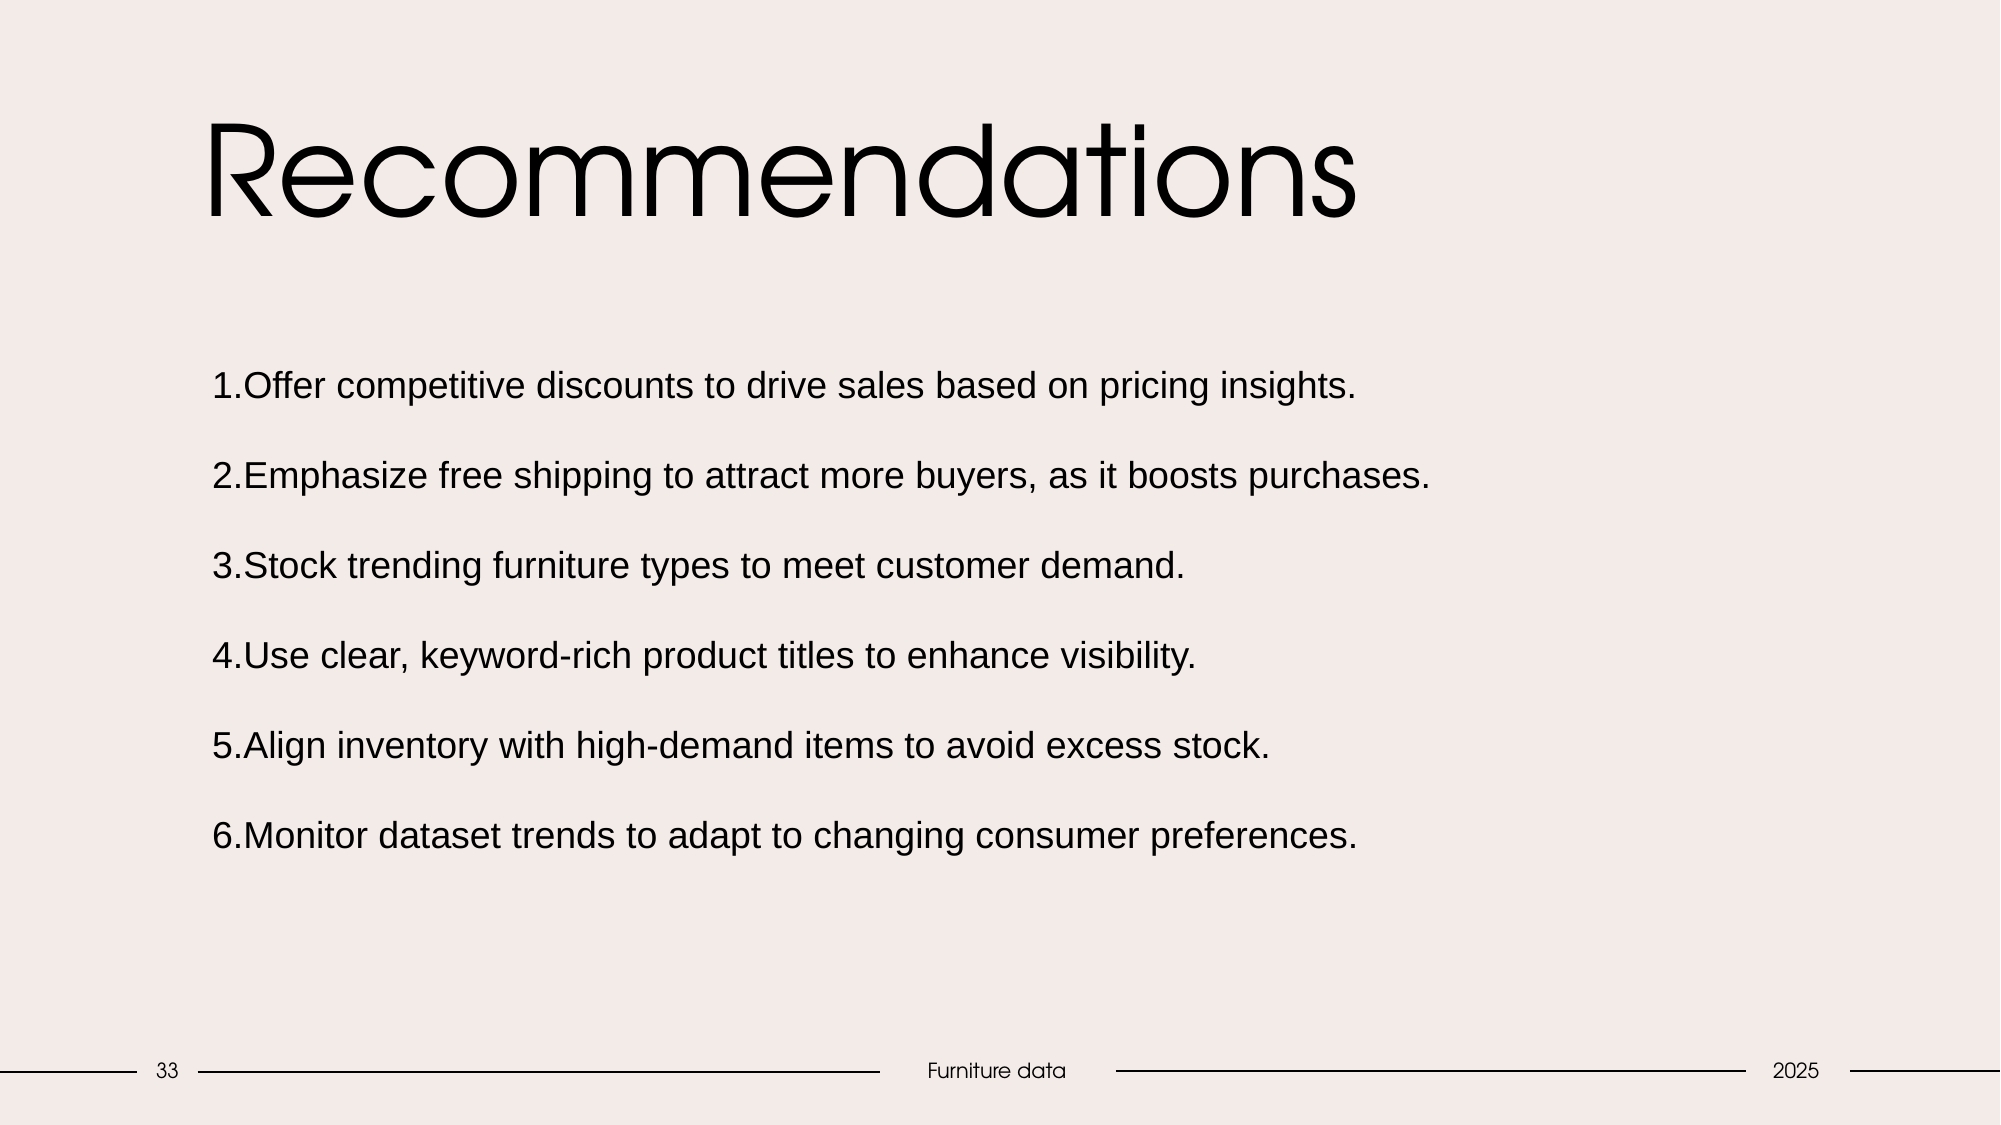

# Recommendations
Offer competitive discounts to drive sales based on pricing insights.

Emphasize free shipping to attract more buyers, as it boosts purchases.

Stock trending furniture types to meet customer demand.

Use clear, keyword-rich product titles to enhance visibility.

Align inventory with high-demand items to avoid excess stock.

Monitor dataset trends to adapt to changing consumer preferences.

33
Furniture data
2025